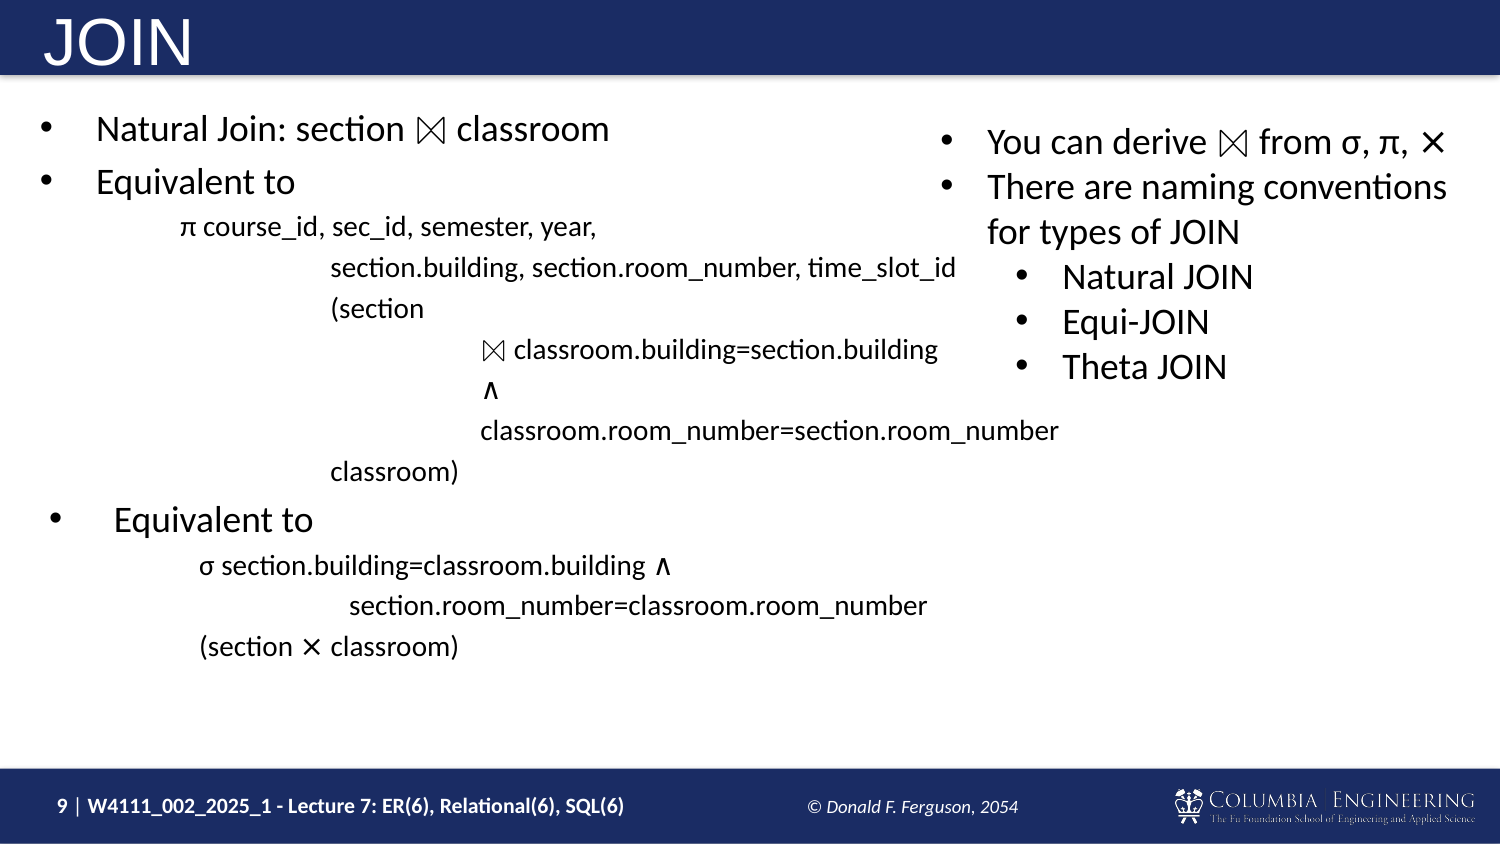

# JOIN
Natural Join: section ⨝ classroom
Equivalent to
π course_id, sec_id, semester, year,
	section.building, section.room_number, time_slot_id
	(section
		⨝ classroom.building=section.building
		∧
		classroom.room_number=section.room_number
	classroom)
 Equivalent to
σ section.building=classroom.building ∧
	section.room_number=classroom.room_number
(section ⨯ classroom)
You can derive ⨝ from σ, π, ⨯
There are naming conventions
for types of JOIN
Natural JOIN
Equi-JOIN
Theta JOIN